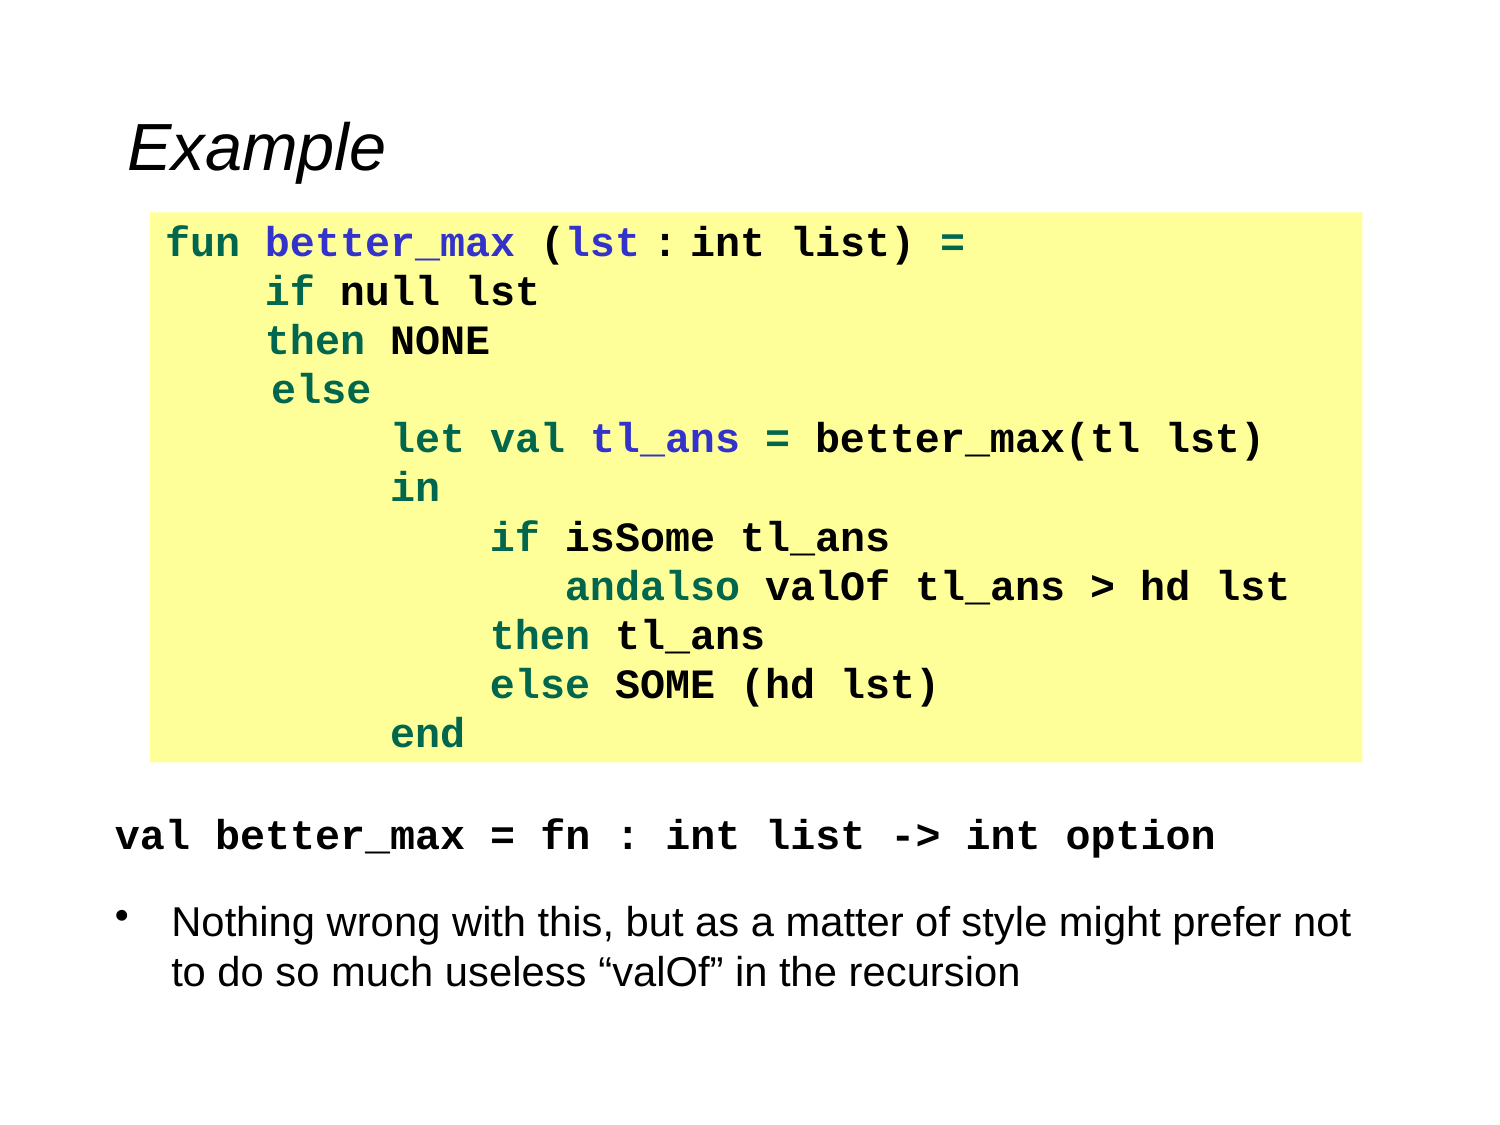

# Example
fun better_max (lst : int list) =
    if null lst
    then NONE
	  else
         let val tl_ans = better_max(tl lst)
         in
             if isSome tl_ans
                andalso valOf tl_ans > hd lst
             then tl_ans
             else SOME (hd lst)
         end
val better_max = fn : int list -> int option

Nothing wrong with this, but as a matter of style might prefer not to do so much useless “valOf” in the recursion